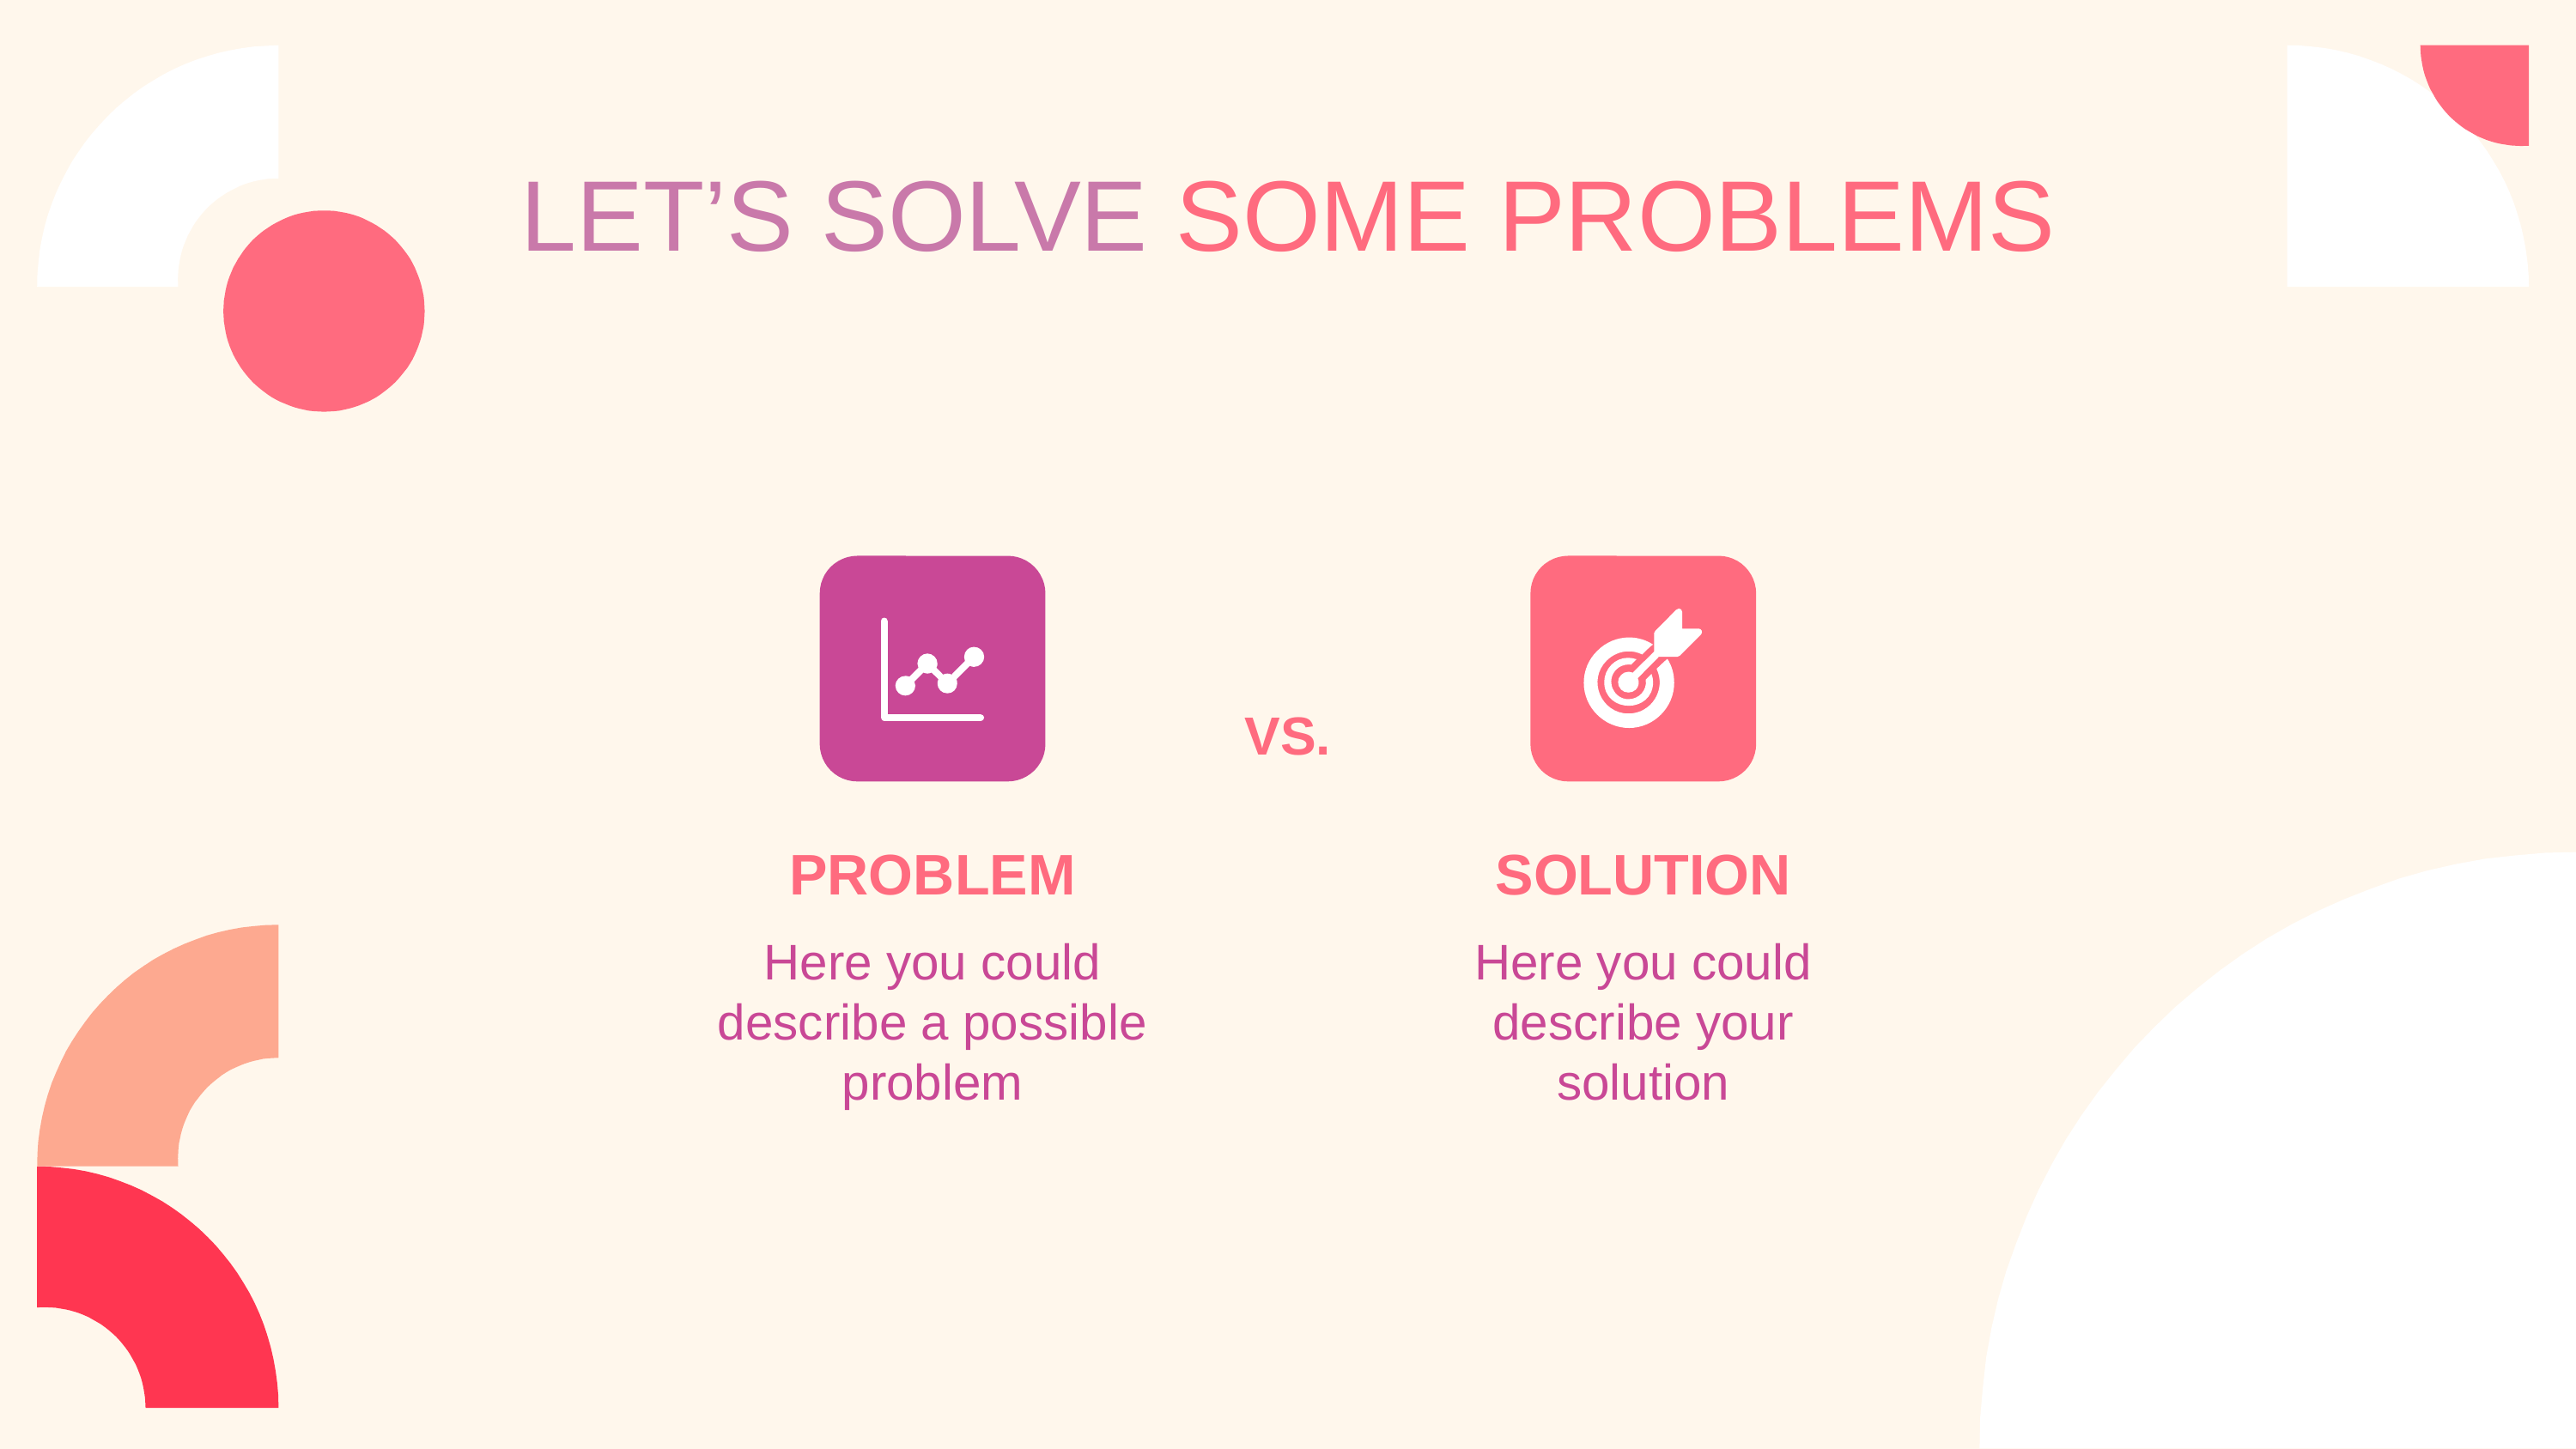

# LET’S SOLVE SOME PROBLEMS

VS.
PROBLEM
SOLUTION
Here you could describe a possible problem
Here you could describe your solution